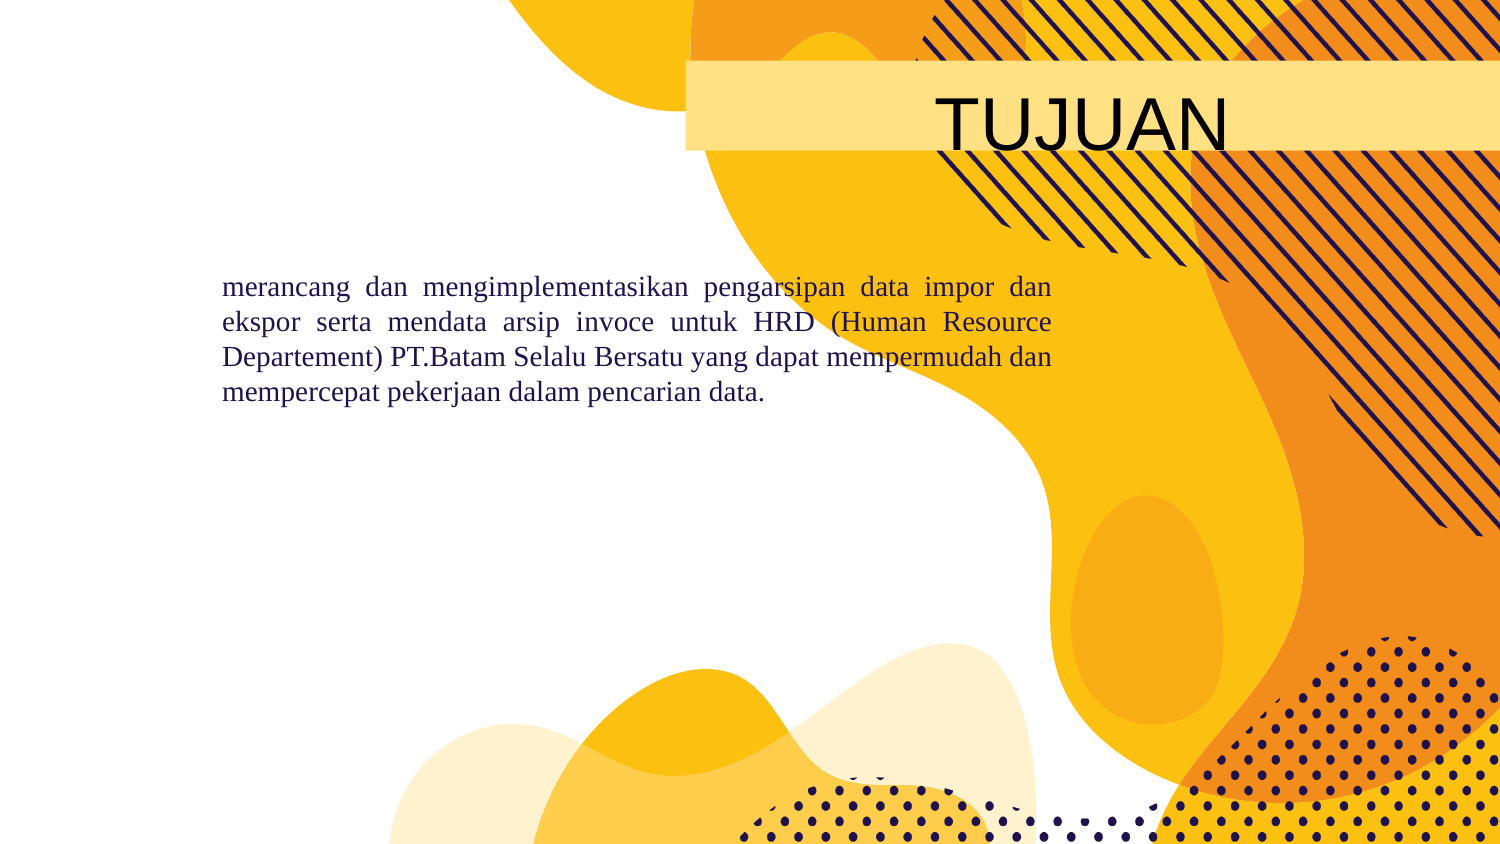

TUJUAN
merancang dan mengimplementasikan pengarsipan data impor dan ekspor serta mendata arsip invoce untuk HRD (Human Resource Departement) PT.Batam Selalu Bersatu yang dapat mempermudah dan mempercepat pekerjaan dalam pencarian data.